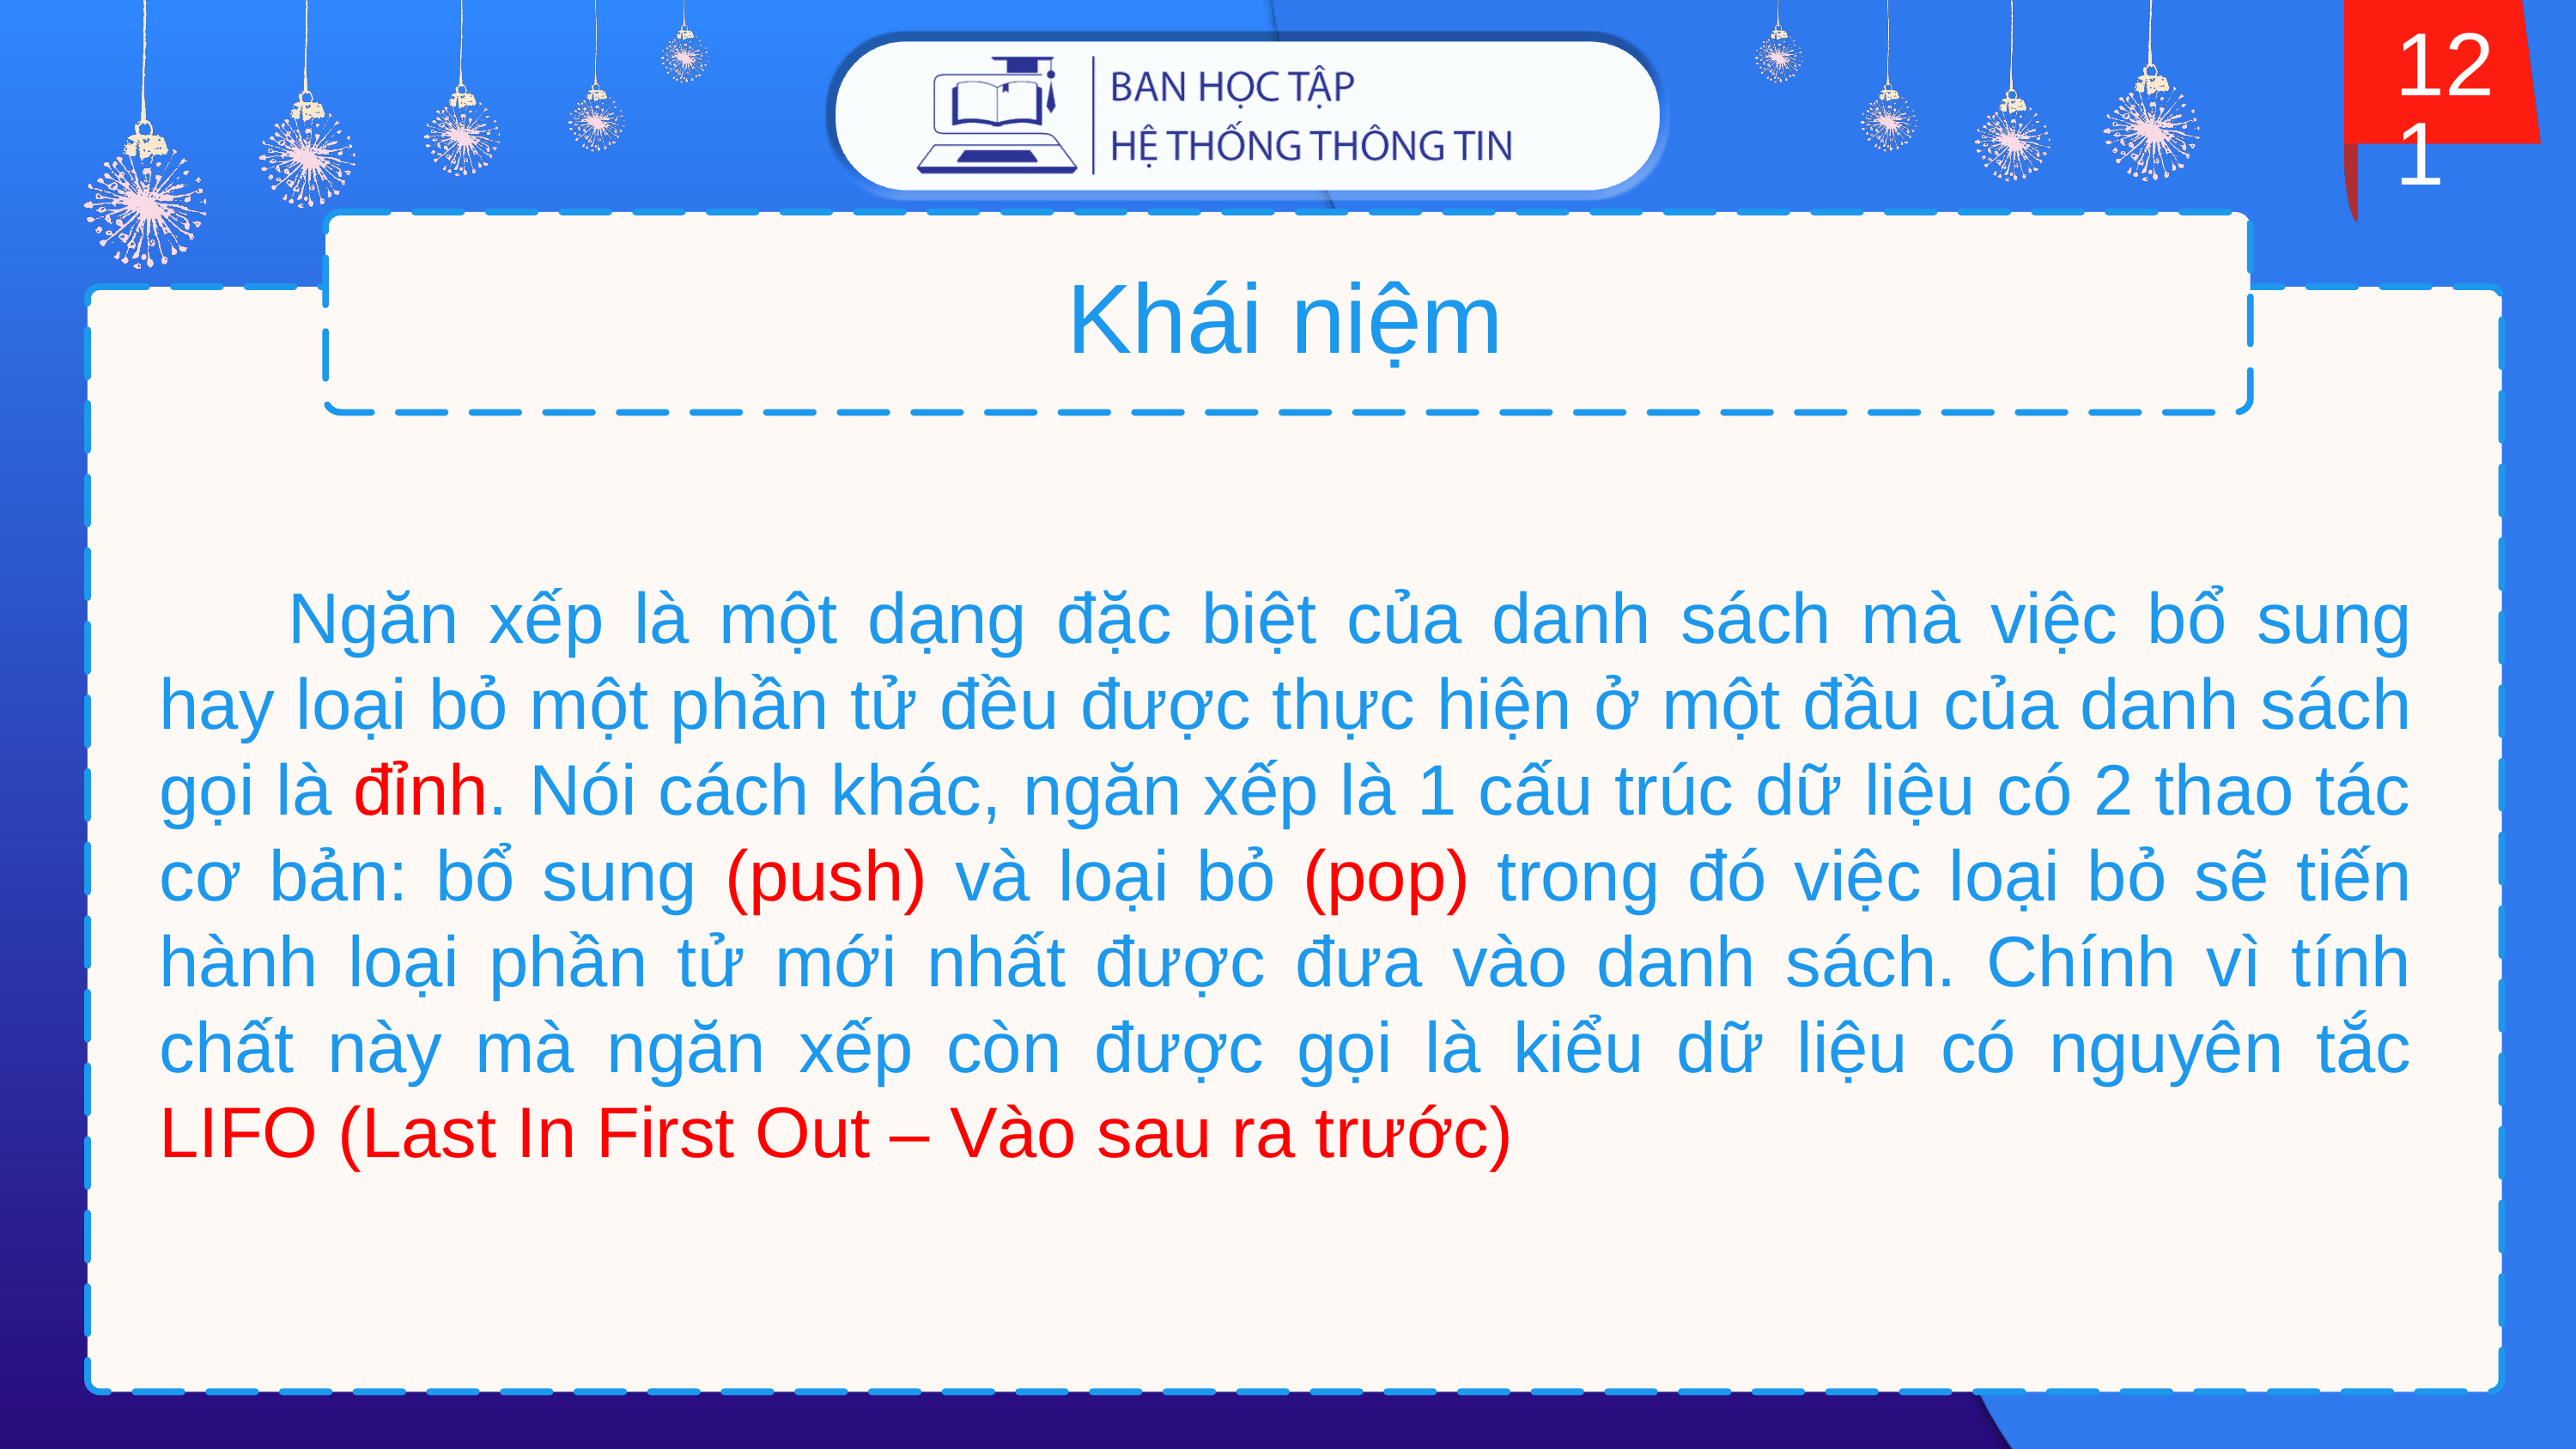

121

# Khái niệm

	Ngăn xếp là một dạng đặc biệt của danh sách mà việc bổ sung hay loại bỏ một phần tử đều được thực hiện ở một đầu của danh sách gọi là đỉnh. Nói cách khác, ngăn xếp là 1 cấu trúc dữ liệu có 2 thao tác cơ bản: bổ sung (push) và loại bỏ (pop) trong đó việc loại bỏ sẽ tiến hành loại phần tử mới nhất được đưa vào danh sách. Chính vì tính chất này mà ngăn xếp còn được gọi là kiểu dữ liệu có nguyên tắc LIFO (Last In First Out – Vào sau ra trước)